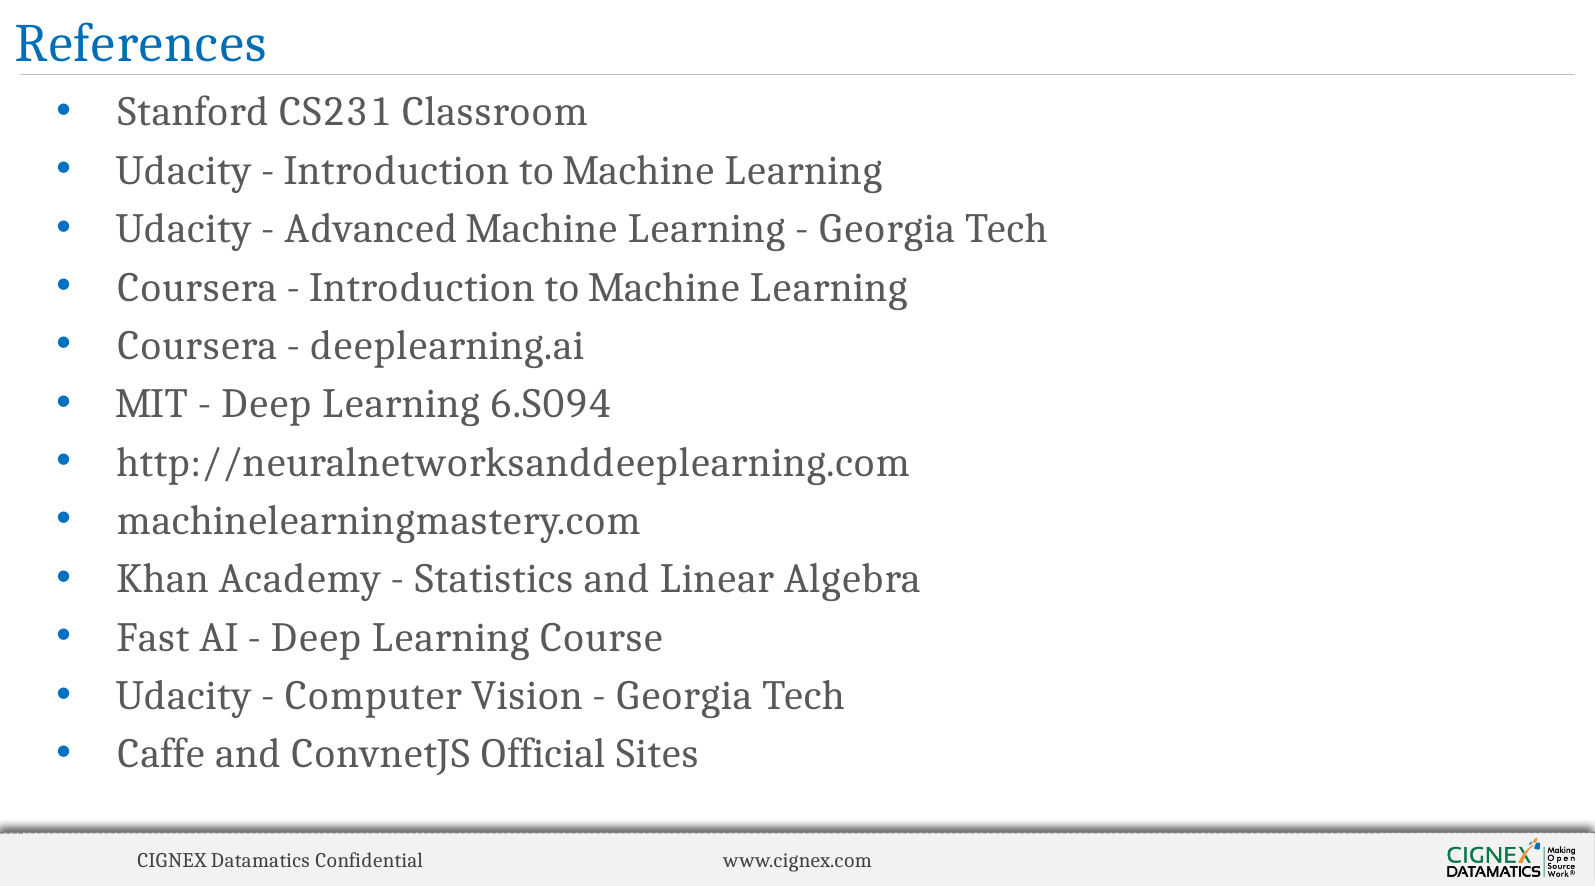

# References
Stanford CS231 Classroom
Udacity - Introduction to Machine Learning
Udacity - Advanced Machine Learning - Georgia Tech
Coursera - Introduction to Machine Learning
Coursera - deeplearning.ai
MIT - Deep Learning 6.S094
http://neuralnetworksanddeeplearning.com
machinelearningmastery.com
Khan Academy - Statistics and Linear Algebra
Fast AI - Deep Learning Course
Udacity - Computer Vision - Georgia Tech
Caffe and ConvnetJS Official Sites
34